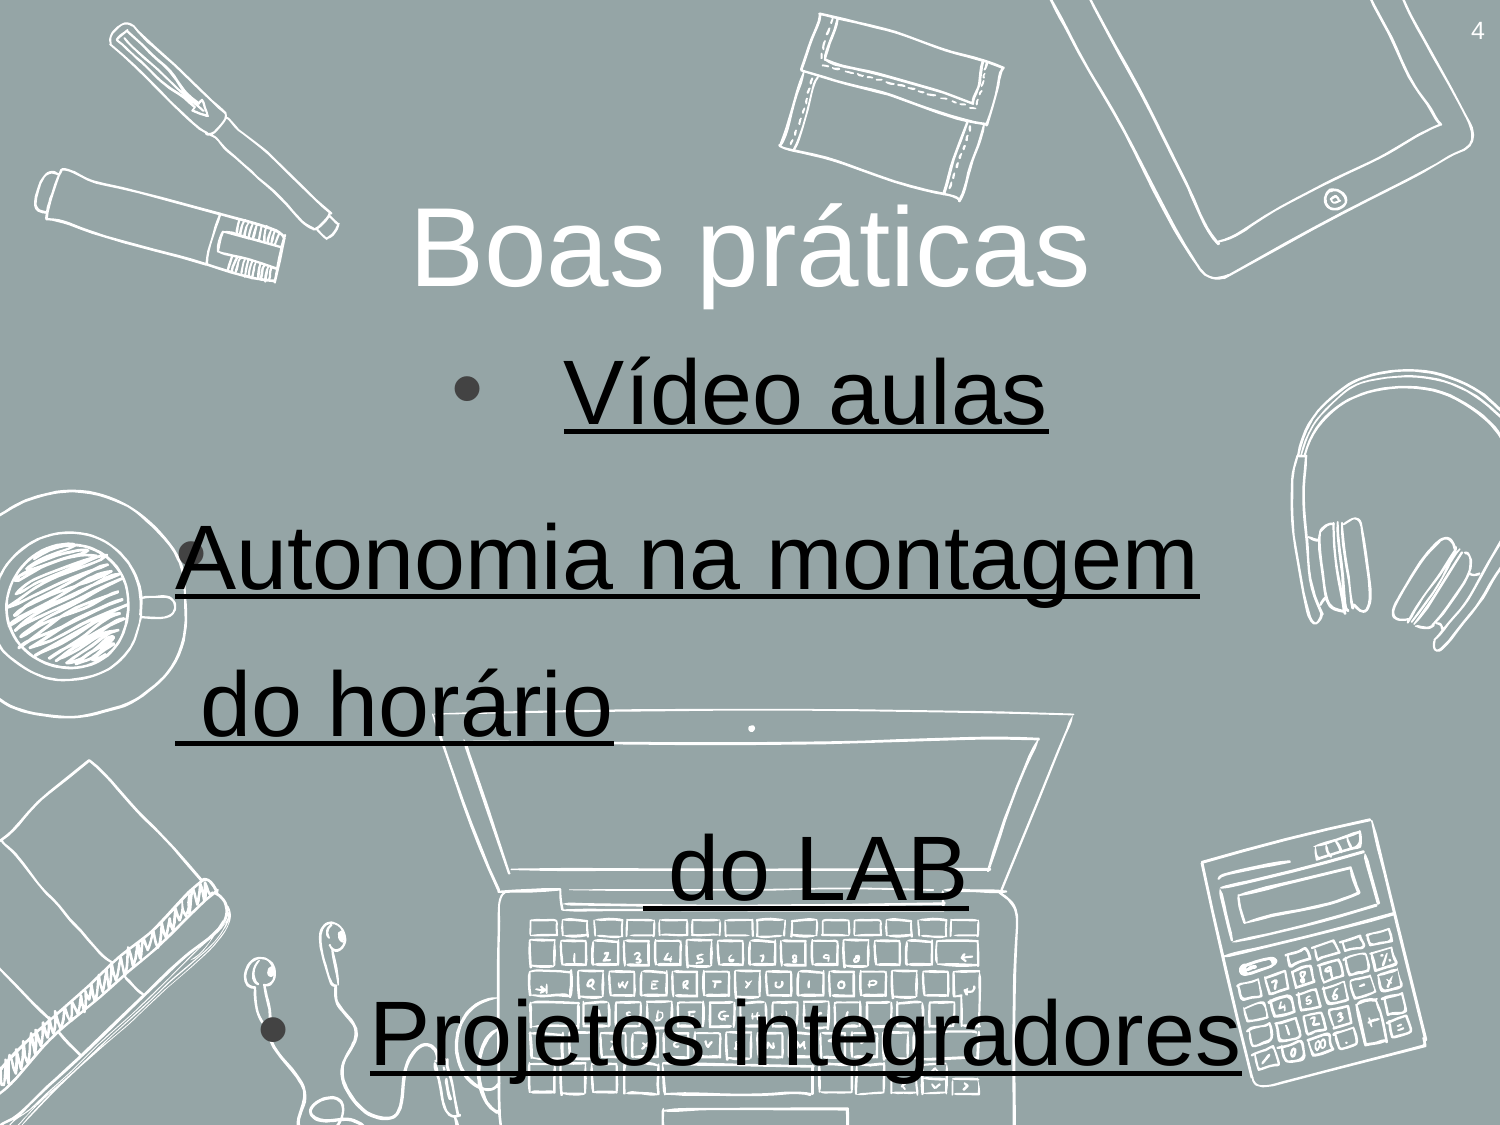

4
# Boas práticas
Vídeo aulas
Autonomia na montagem do horário do LAB
Projetos integradores
Lean Educacional